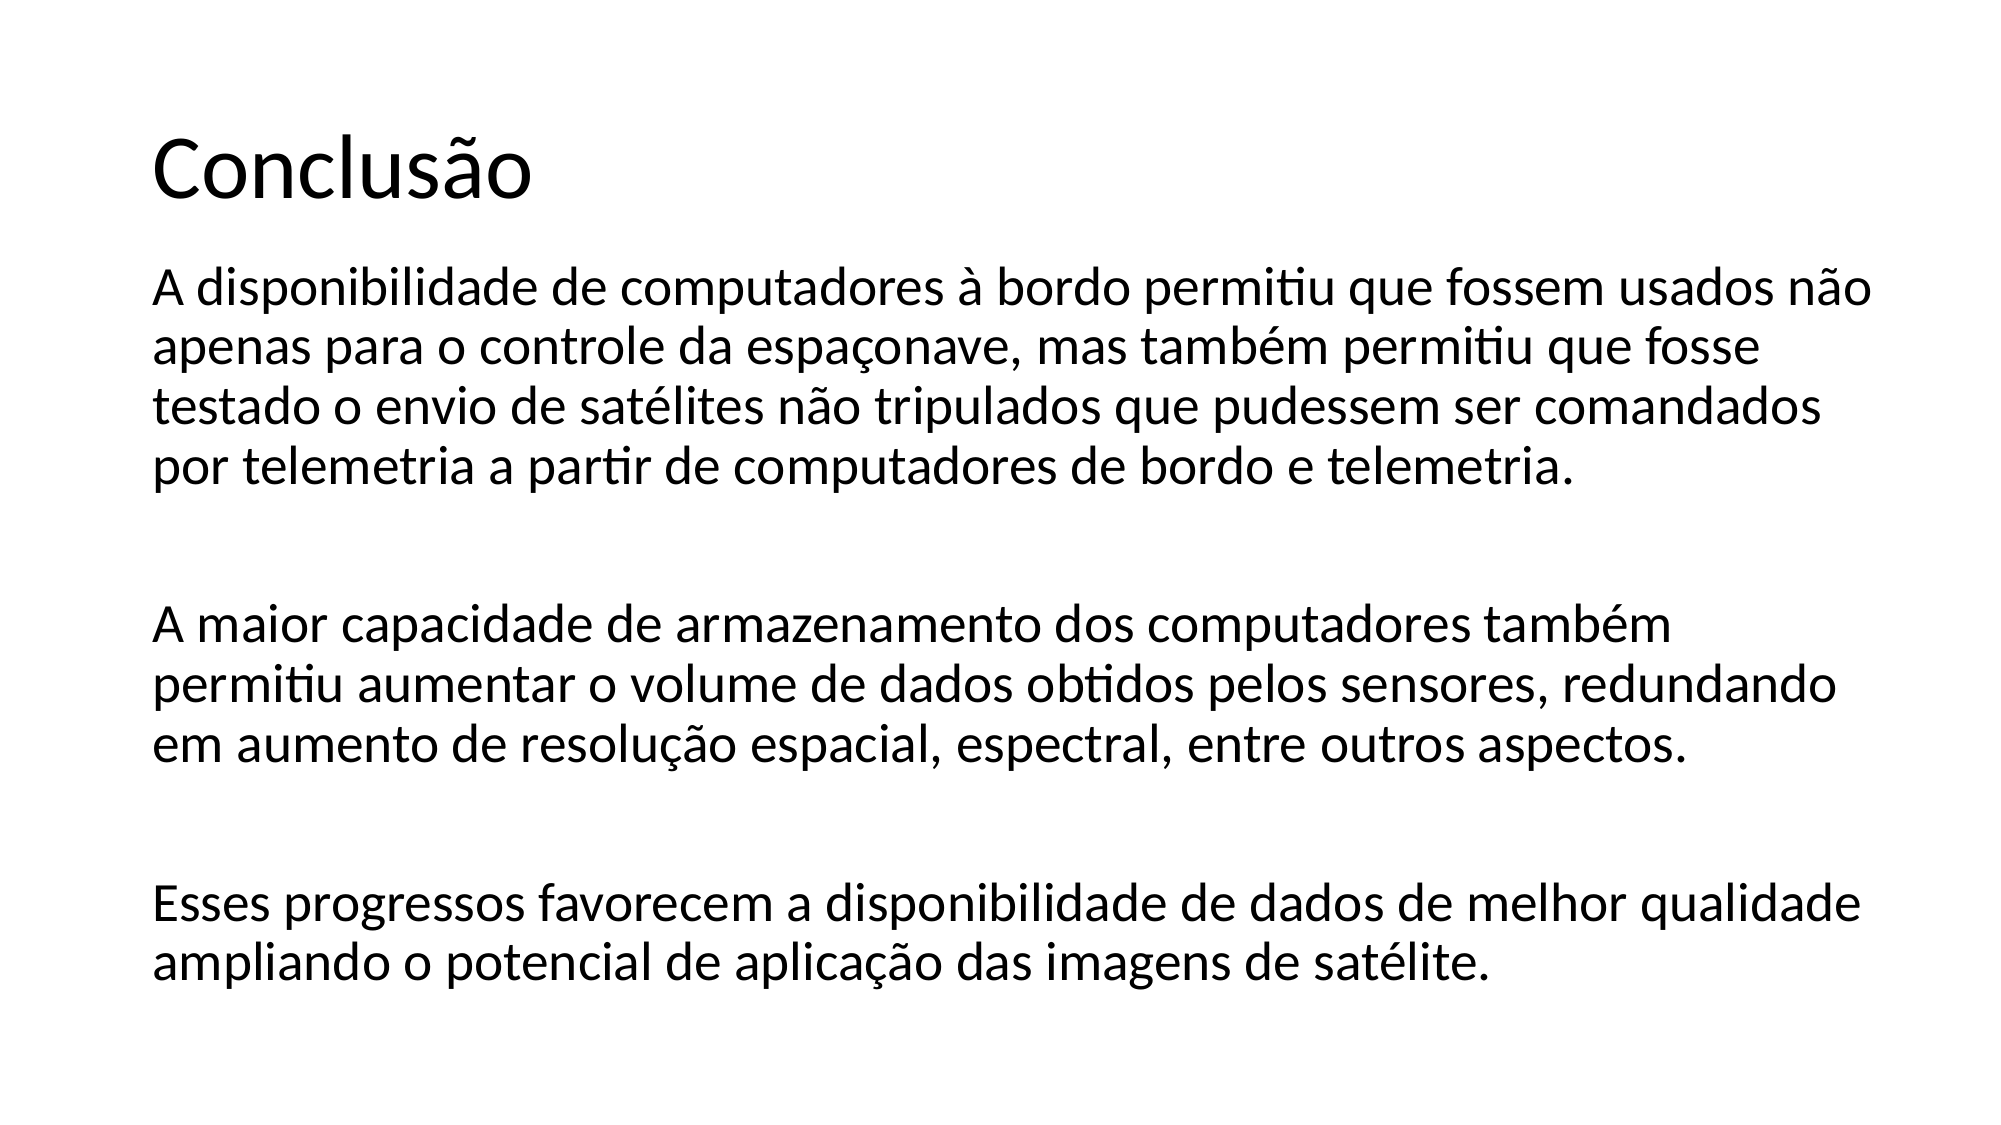

# Conclusão
A disponibilidade de computadores à bordo permitiu que fossem usados não apenas para o controle da espaçonave, mas também permitiu que fosse testado o envio de satélites não tripulados que pudessem ser comandados por telemetria a partir de computadores de bordo e telemetria.

A maior capacidade de armazenamento dos computadores também permitiu aumentar o volume de dados obtidos pelos sensores, redundando em aumento de resolução espacial, espectral, entre outros aspectos.

Esses progressos favorecem a disponibilidade de dados de melhor qualidade ampliando o potencial de aplicação das imagens de satélite.